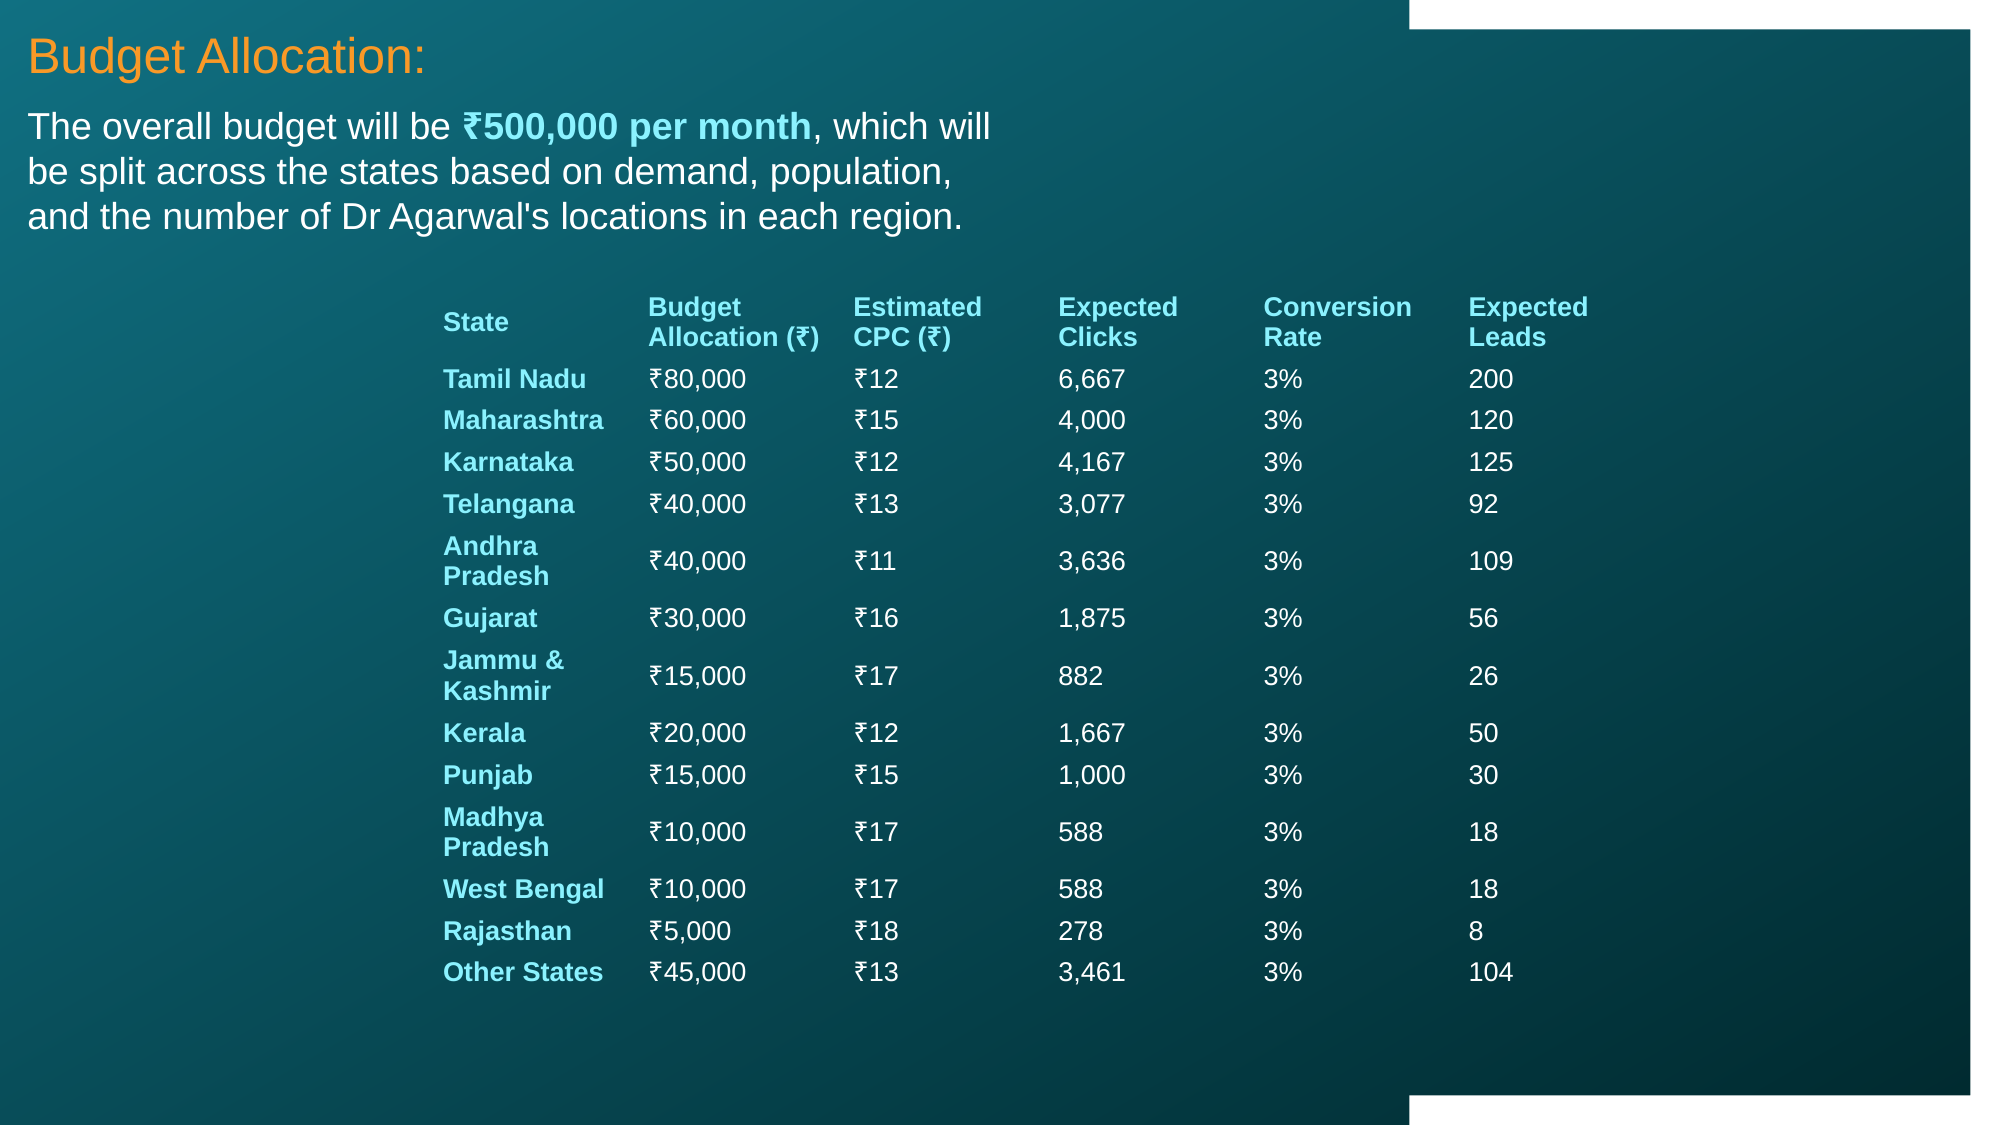

Budget Allocation:
The overall budget will be ₹500,000 per month, which will be split across the states based on demand, population, and the number of Dr Agarwal's locations in each region.
| State | Budget Allocation (₹) | Estimated CPC (₹) | Expected Clicks | Conversion Rate | Expected Leads |
| --- | --- | --- | --- | --- | --- |
| Tamil Nadu | ₹80,000 | ₹12 | 6,667 | 3% | 200 |
| Maharashtra | ₹60,000 | ₹15 | 4,000 | 3% | 120 |
| Karnataka | ₹50,000 | ₹12 | 4,167 | 3% | 125 |
| Telangana | ₹40,000 | ₹13 | 3,077 | 3% | 92 |
| Andhra Pradesh | ₹40,000 | ₹11 | 3,636 | 3% | 109 |
| Gujarat | ₹30,000 | ₹16 | 1,875 | 3% | 56 |
| Jammu & Kashmir | ₹15,000 | ₹17 | 882 | 3% | 26 |
| Kerala | ₹20,000 | ₹12 | 1,667 | 3% | 50 |
| Punjab | ₹15,000 | ₹15 | 1,000 | 3% | 30 |
| Madhya Pradesh | ₹10,000 | ₹17 | 588 | 3% | 18 |
| West Bengal | ₹10,000 | ₹17 | 588 | 3% | 18 |
| Rajasthan | ₹5,000 | ₹18 | 278 | 3% | 8 |
| Other States | ₹45,000 | ₹13 | 3,461 | 3% | 104 |